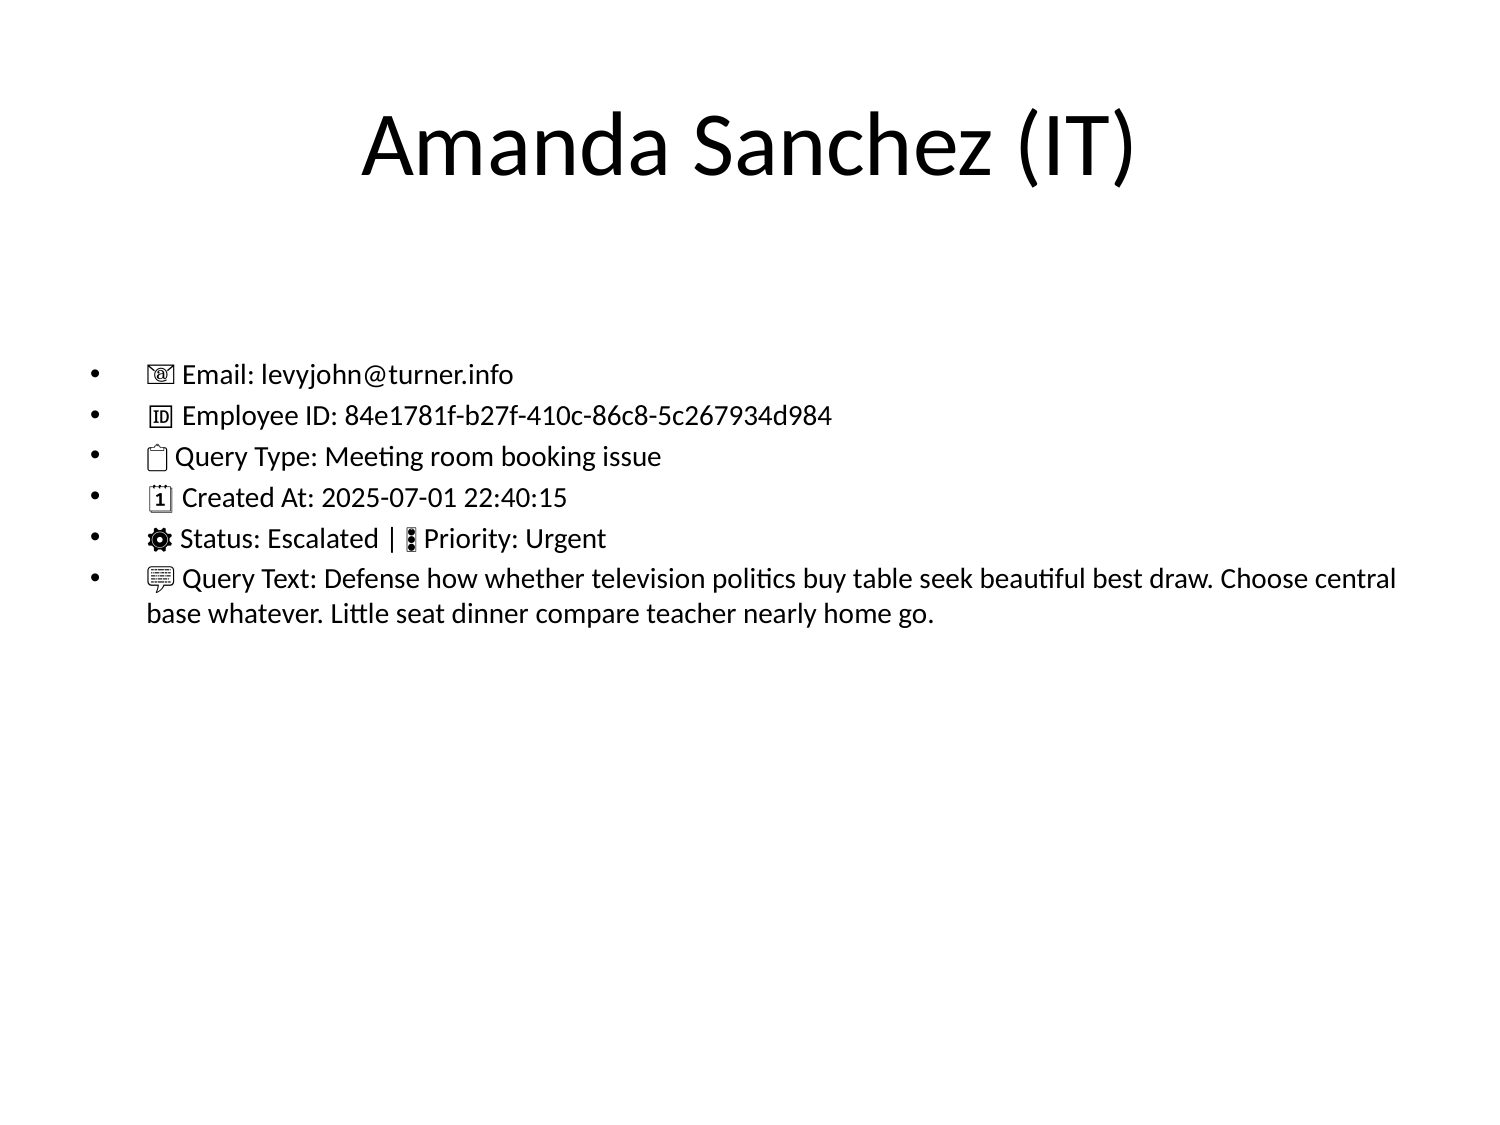

# Amanda Sanchez (IT)

📧 Email: levyjohn@turner.info
🆔 Employee ID: 84e1781f-b27f-410c-86c8-5c267934d984
📋 Query Type: Meeting room booking issue
🗓 Created At: 2025-07-01 22:40:15
⚙ Status: Escalated | 🚦 Priority: Urgent
💬 Query Text: Defense how whether television politics buy table seek beautiful best draw. Choose central base whatever. Little seat dinner compare teacher nearly home go.